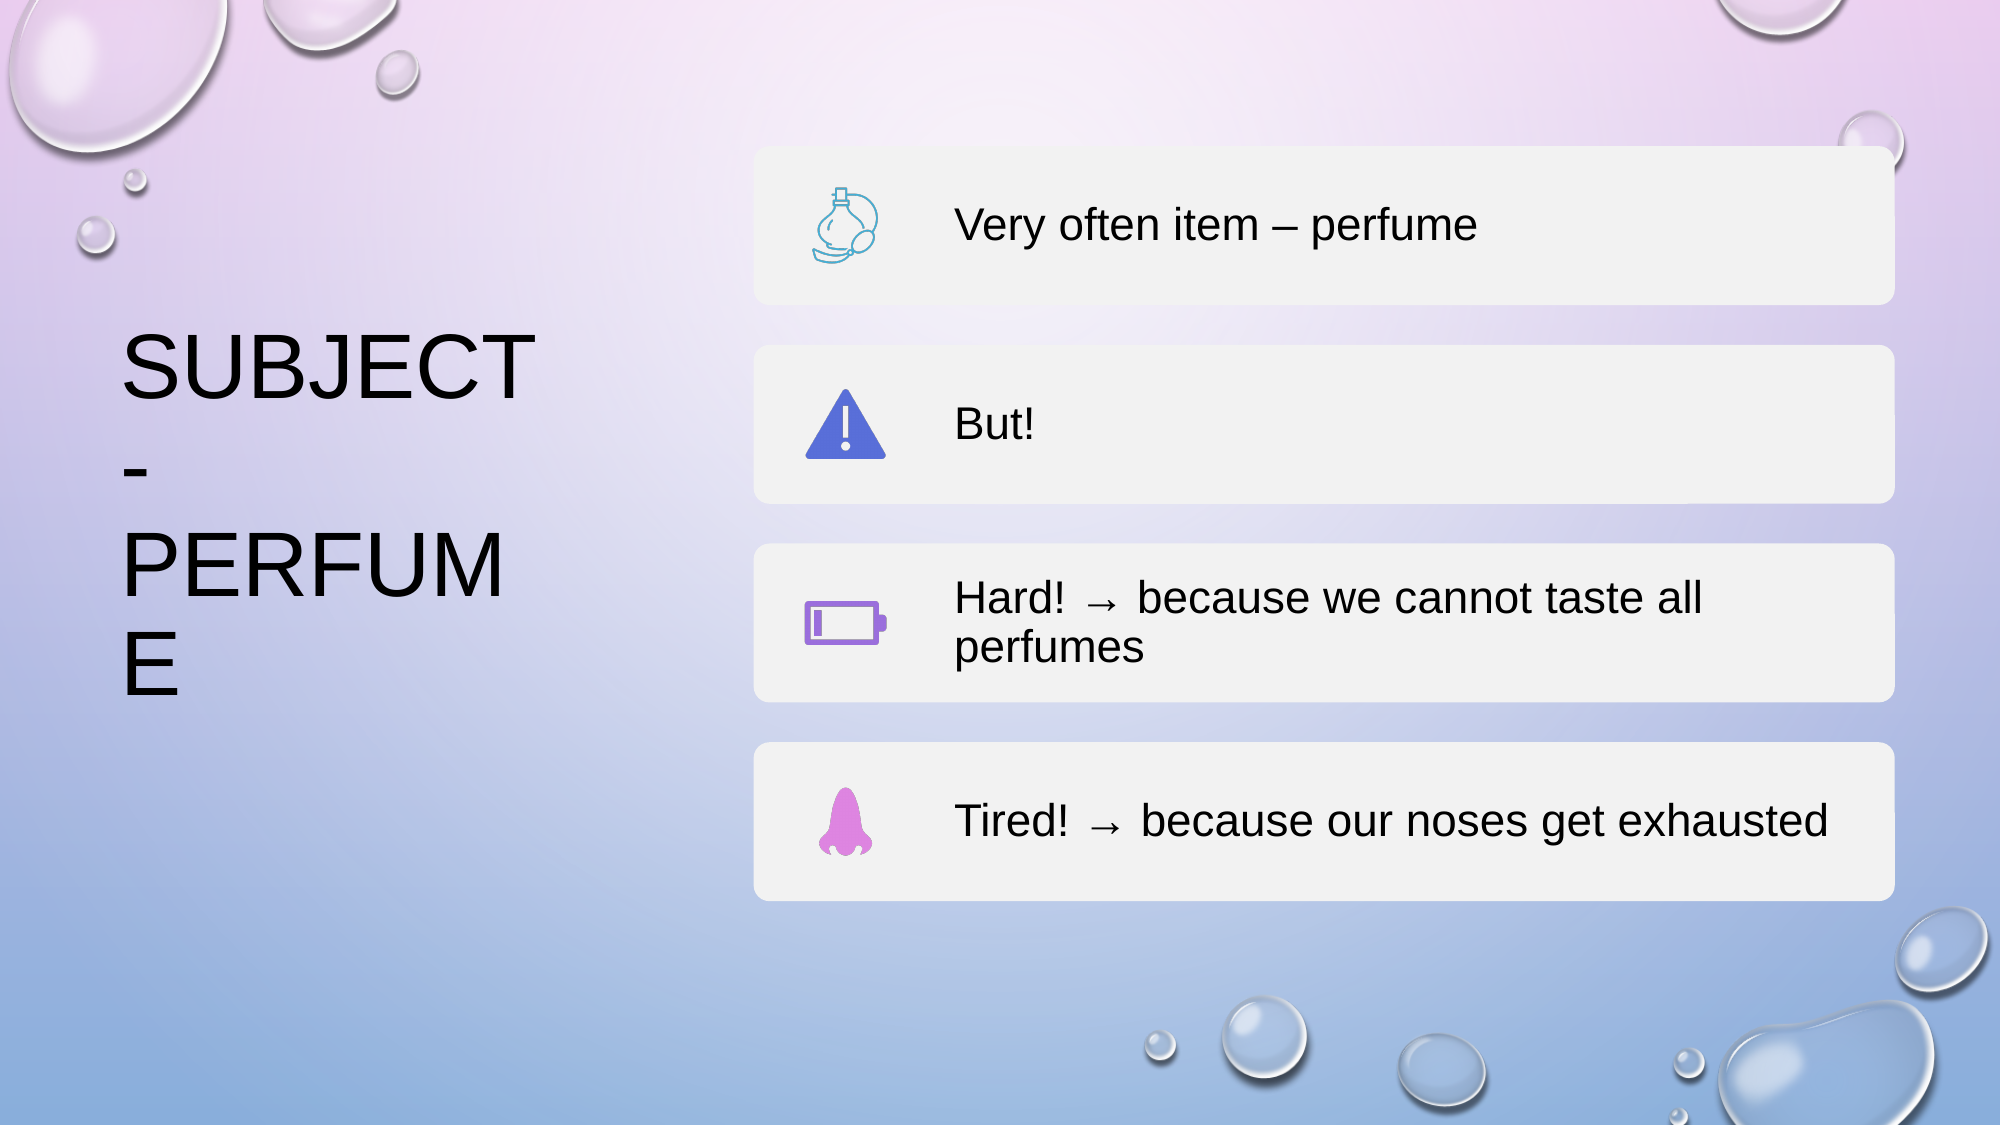

Very often item – perfume
But!
Hard! → because we cannot taste all perfumes
Tired! → because our noses get exhausted
# Subject - Perfume